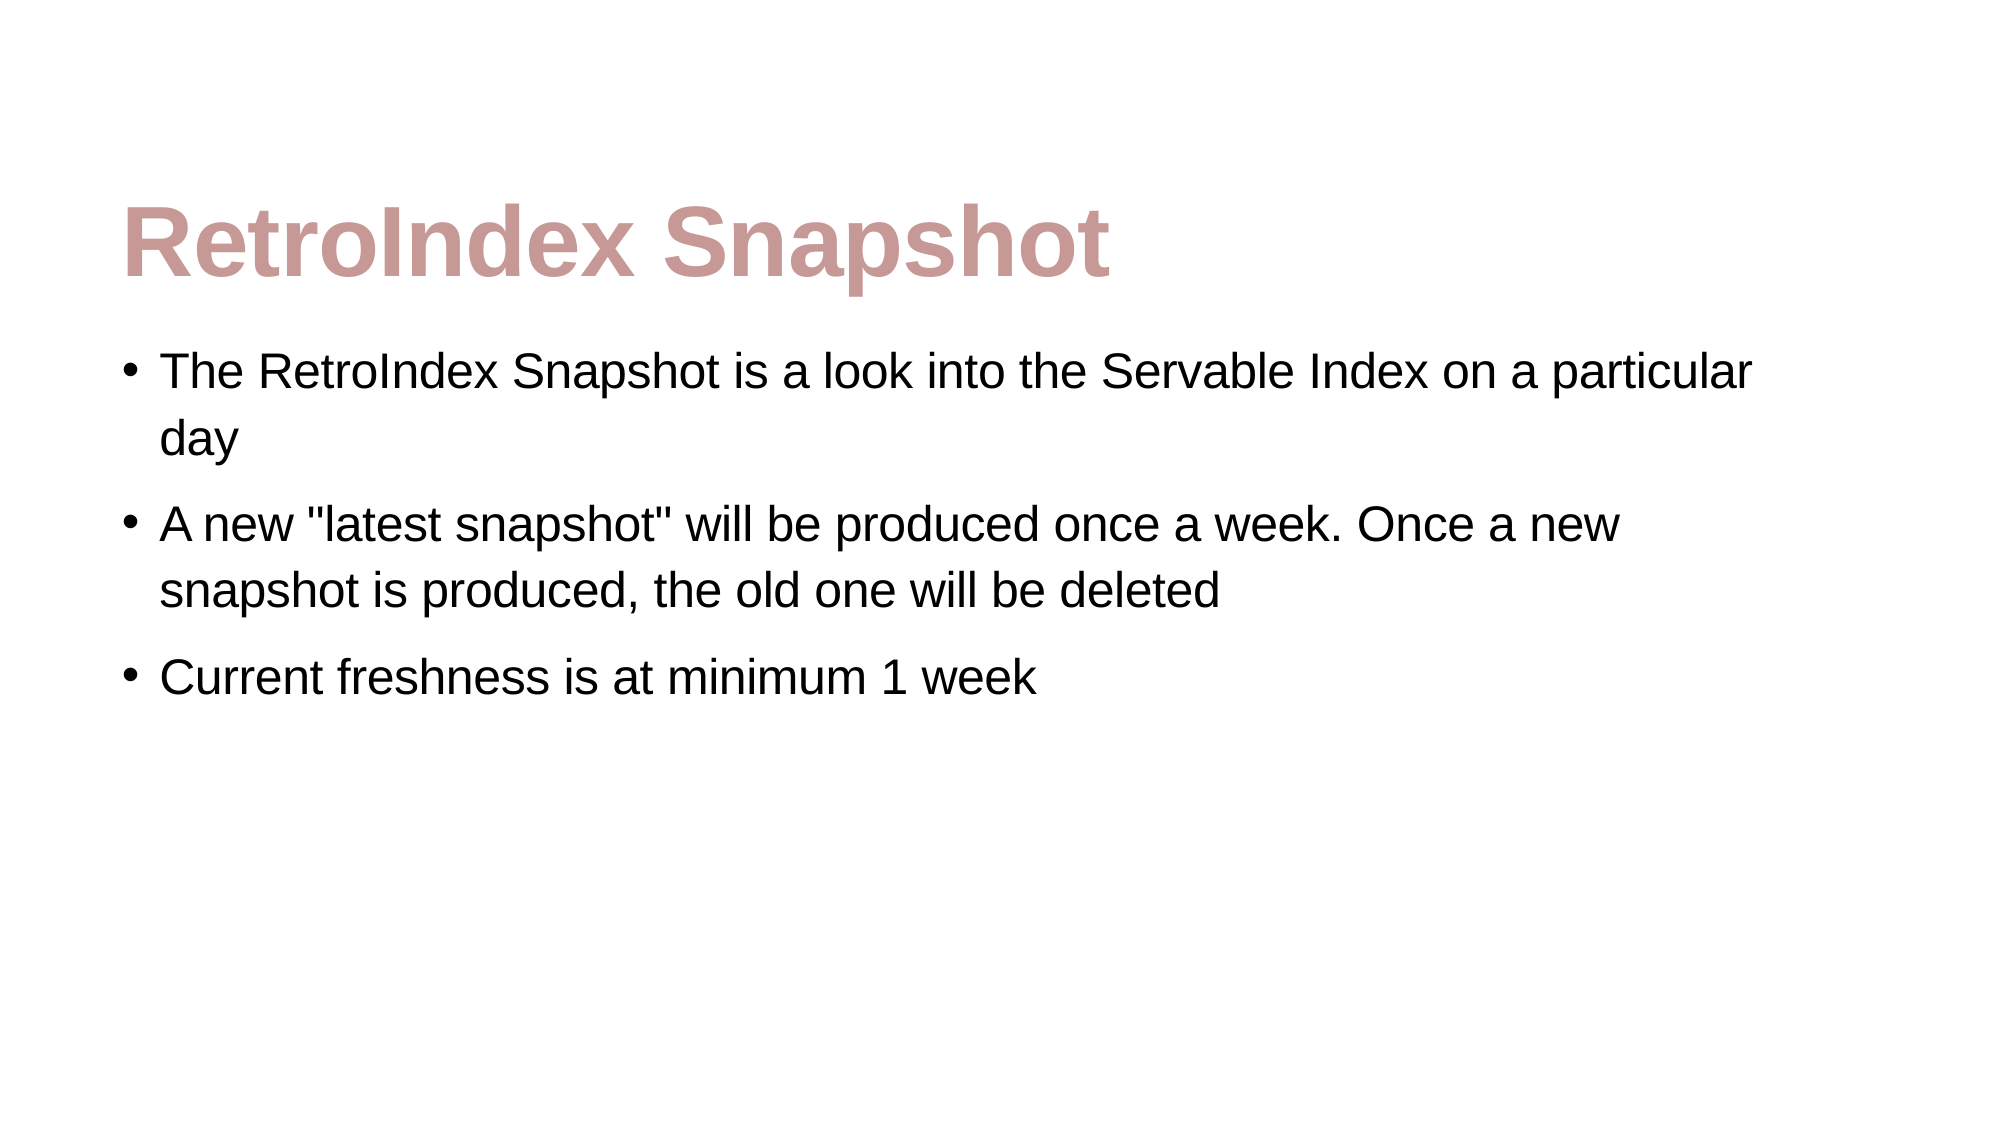

# RetroIndex Snapshot
​The RetroIndex Snapshot is a look into the Servable Index on a particular day
A new "latest snapshot" will be produced once a week. Once a new snapshot is produced, the old one will be deleted
Current freshness is at minimum 1 week